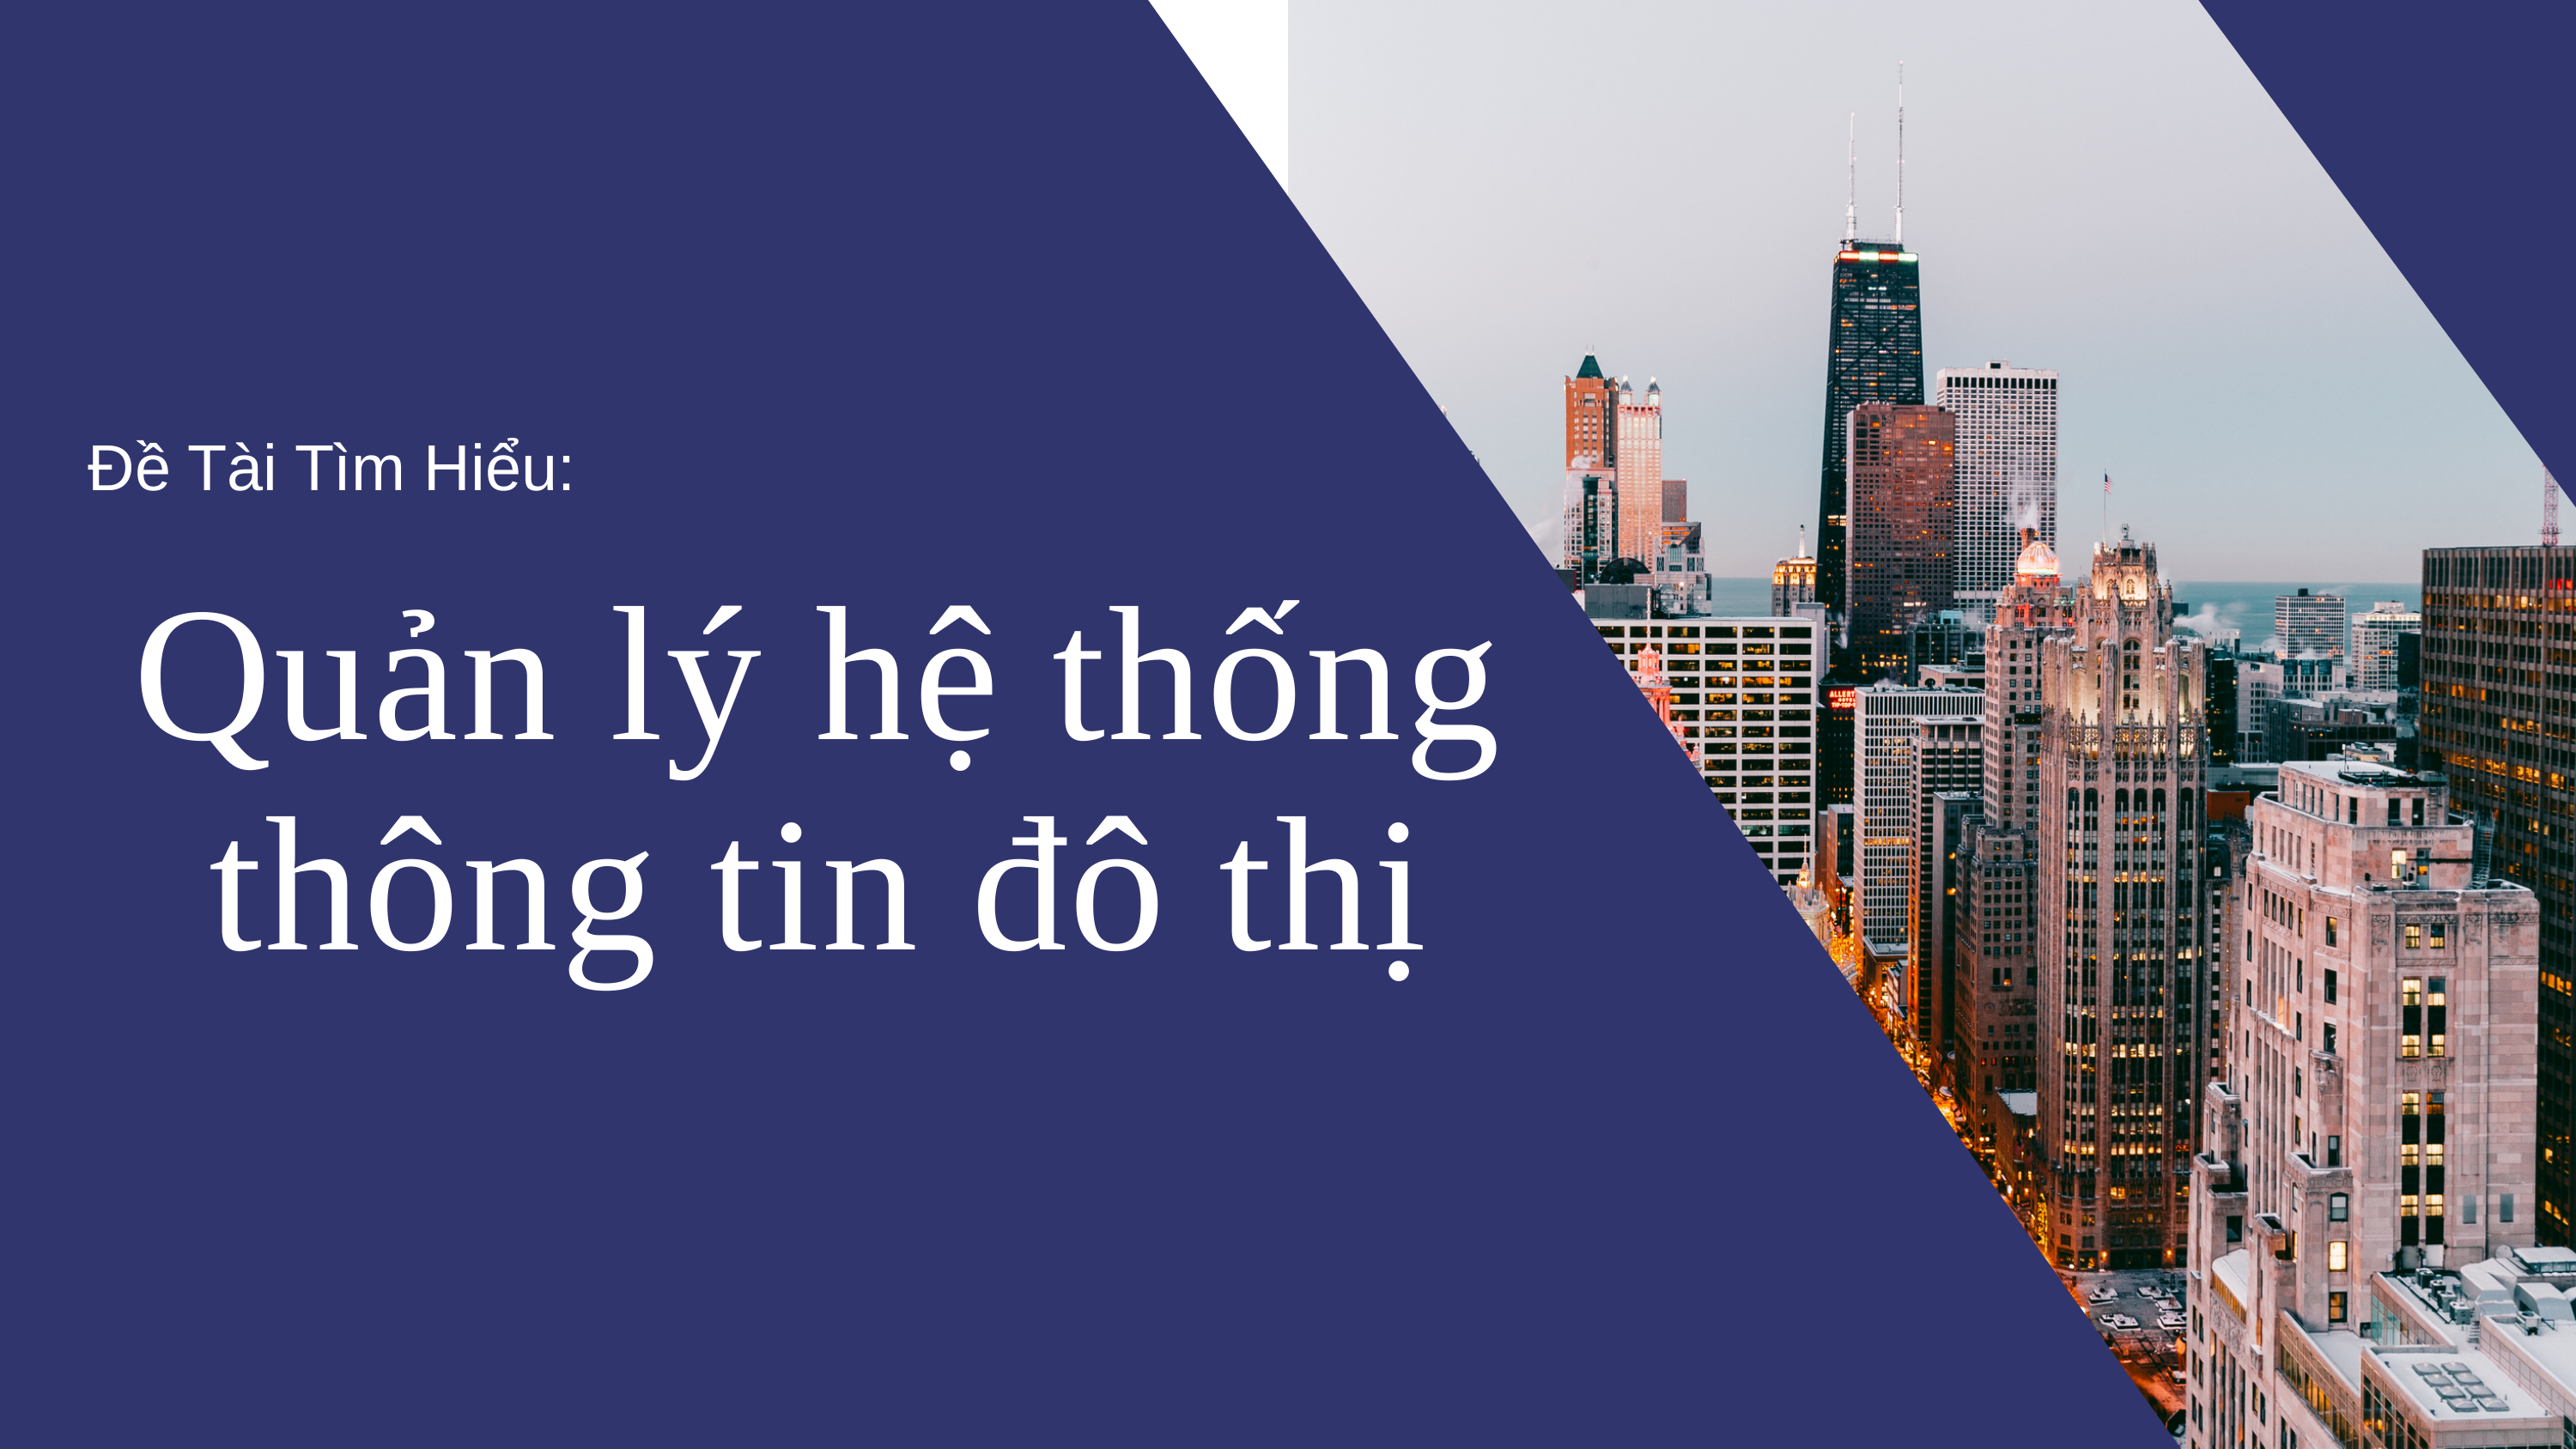

Đề Tài Tìm Hiểu:
Quản lý hệ thống thông tin đô thị